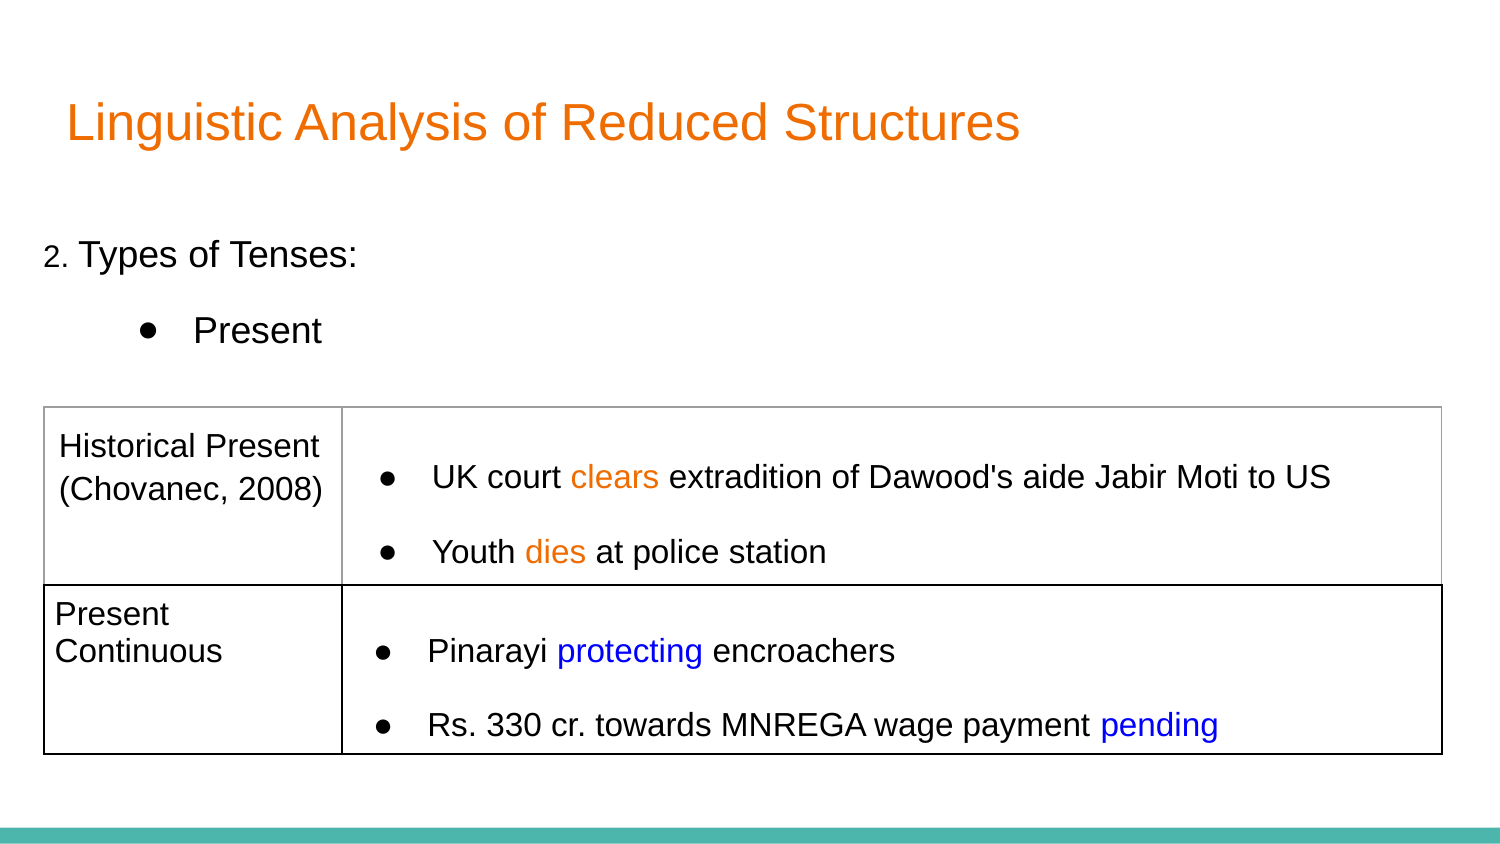

# Linguistic Analysis of Reduced Structures

2. Types of Tenses:
Present
| Historical Present (Chovanec, 2008) | UK court clears extradition of Dawood's aide Jabir Moti to US Youth dies at police station |
| --- | --- |
| Present Continuous | Pinarayi protecting encroachers Rs. 330 cr. towards MNREGA wage payment pending |